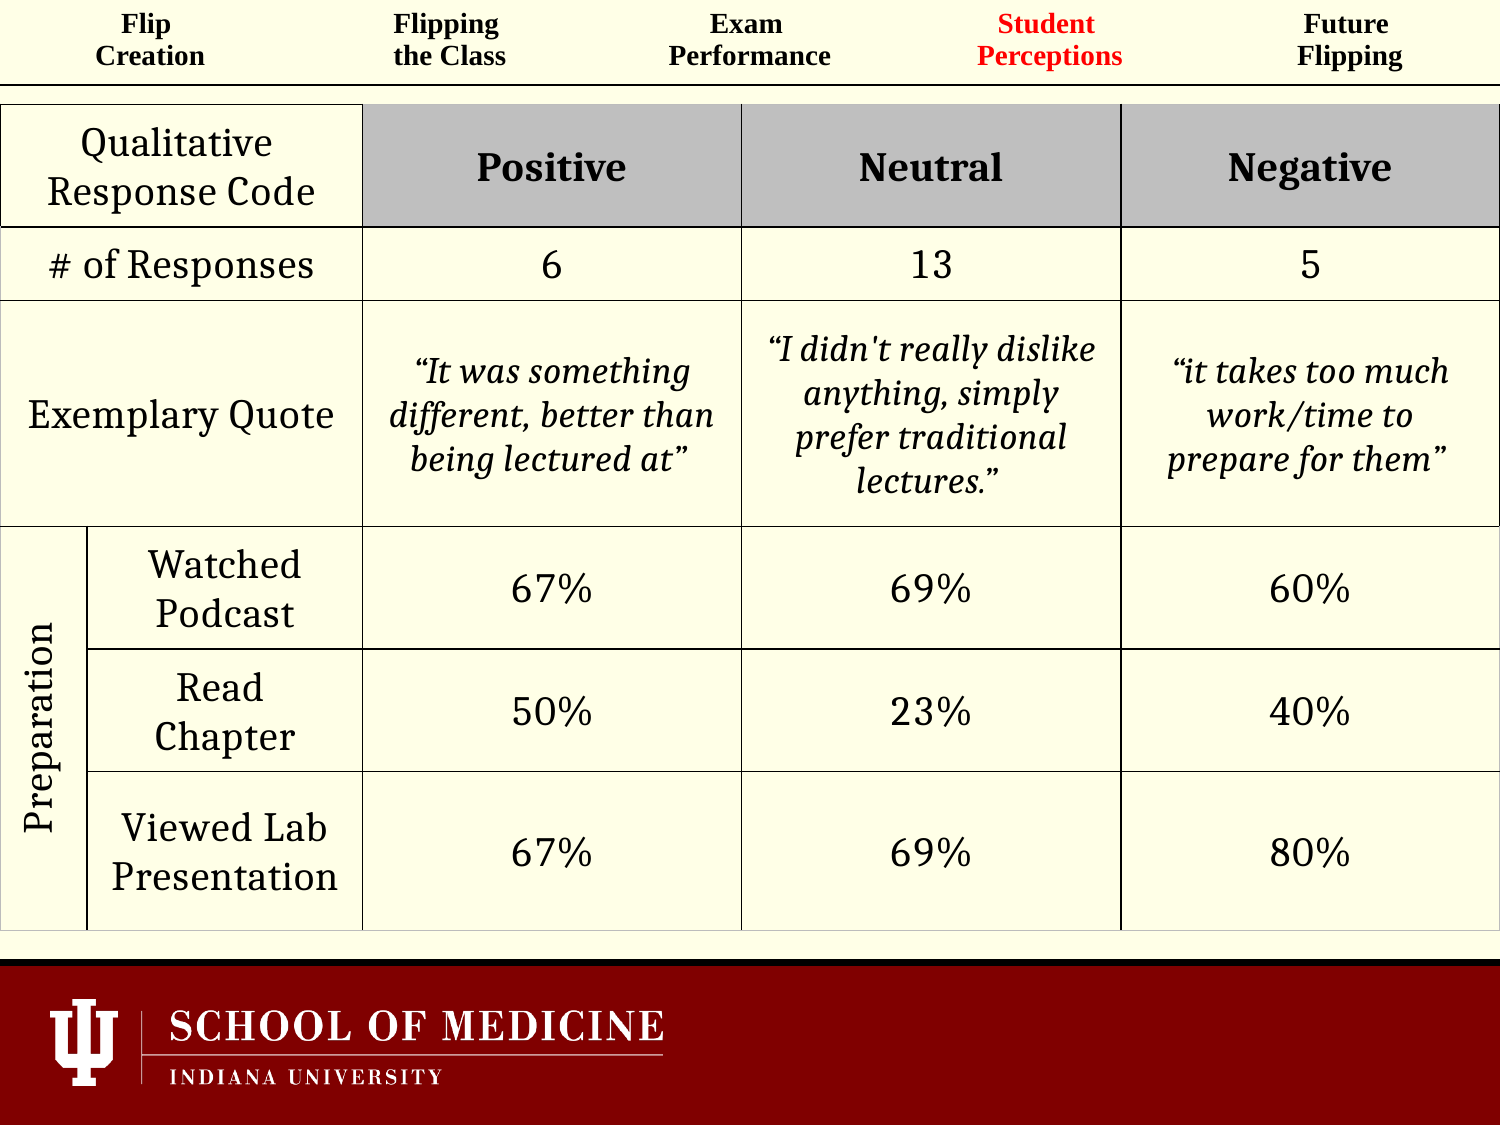

| Flip Creation | Flipping the Class | Exam Performance | Student Perceptions | Future Flipping |
| --- | --- | --- | --- | --- |
| Qualitative Response Code |  | Positive | Neutral | Negative |
| --- | --- | --- | --- | --- |
| # of Responses |  | 6 | 13 | 5 |
| Exemplary Quote |  | “It was something different, better than being lectured at” | “I didn't really dislike anything, simply prefer traditional lectures.” | “it takes too much work/time to prepare for them” |
| Preparation | Watched Podcast | 67% | 69% | 60% |
|  | Read Chapter | 50% | 23% | 40% |
|  | Viewed Lab Presentation | 67% | 69% | 80% |